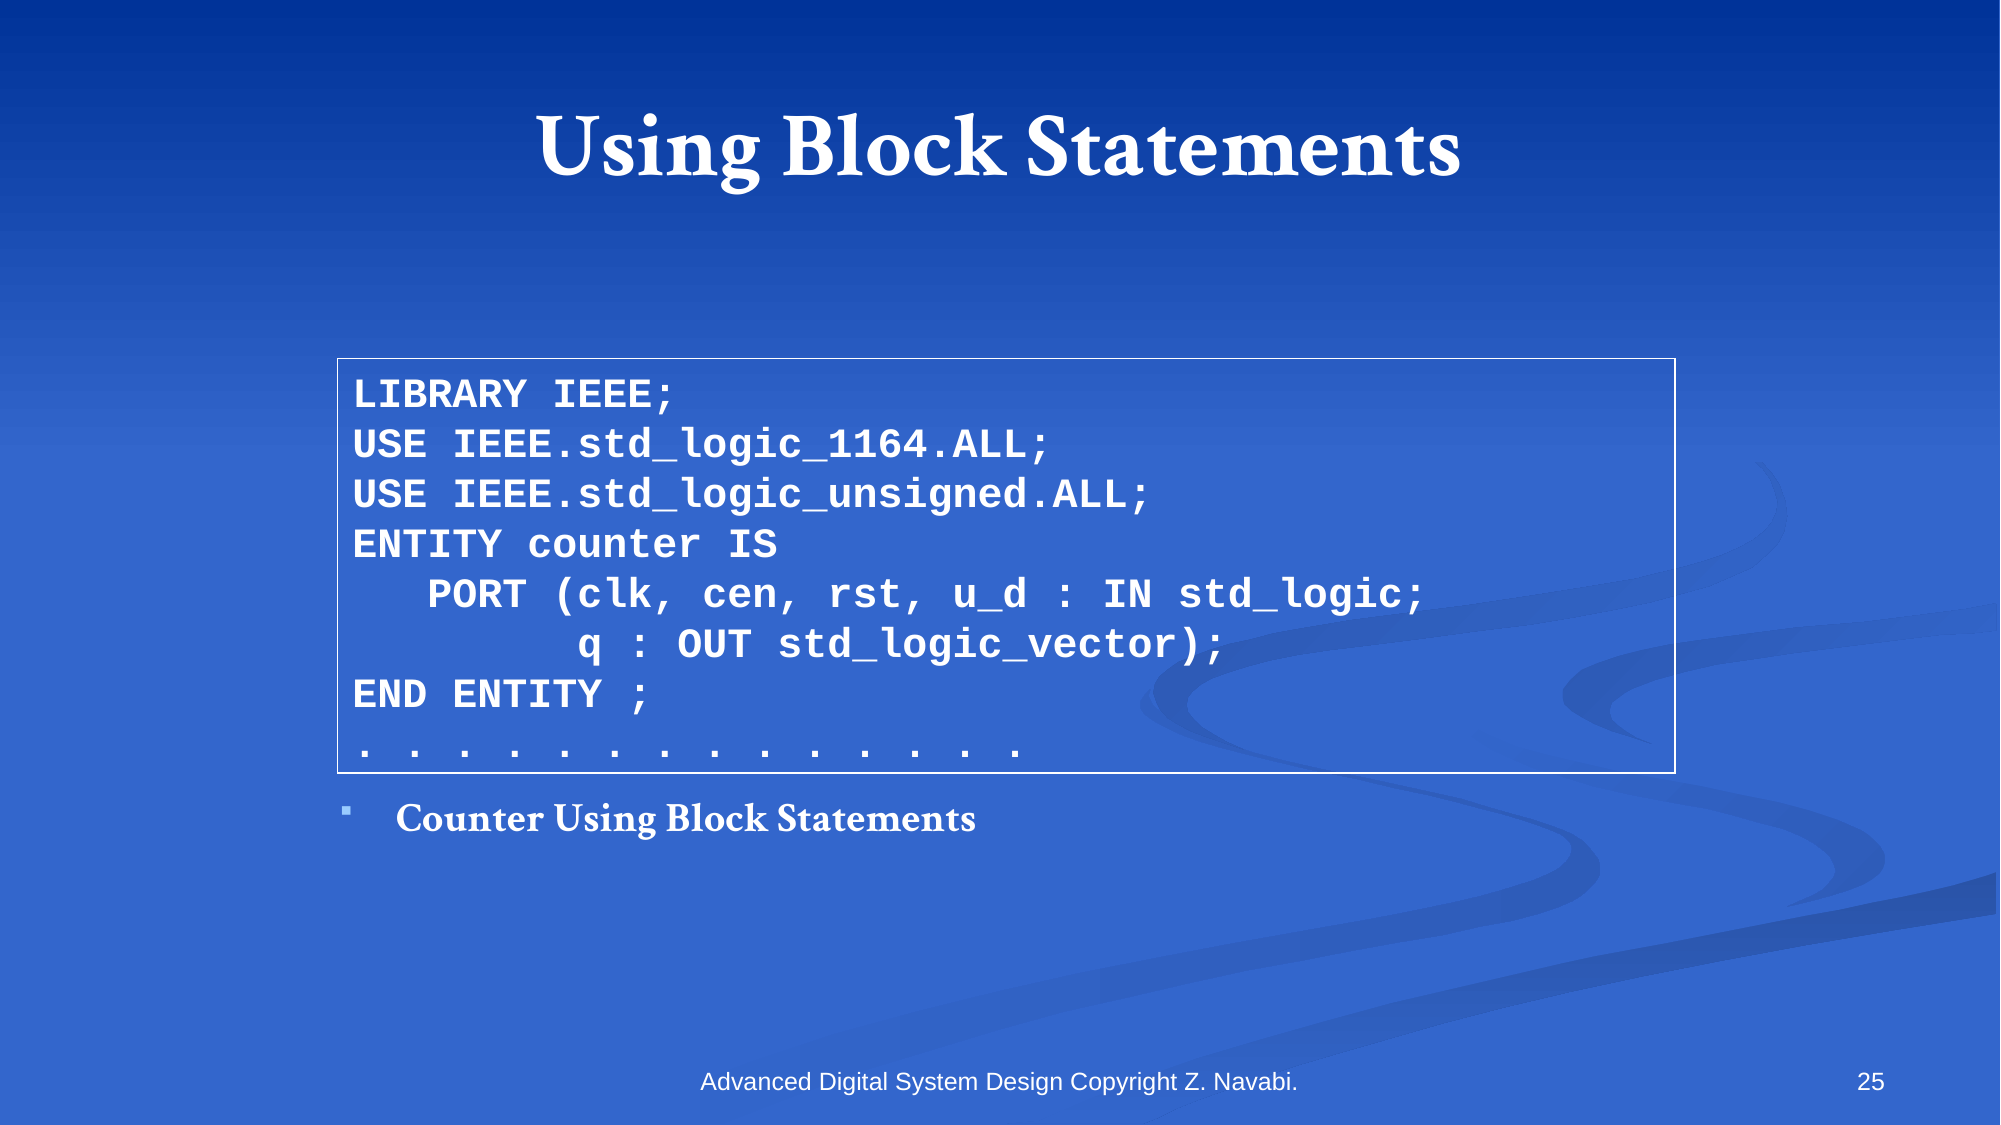

# Using Block Statements
LIBRARY IEEE;
USE IEEE.std_logic_1164.ALL;
USE IEEE.std_logic_unsigned.ALL;
ENTITY counter IS
   PORT (clk, cen, rst, u_d : IN std_logic;
         q : OUT std_logic_vector);
END ENTITY ;
. . . . . . . . . . . . . .
Counter Using Block Statements
Advanced Digital System Design Copyright Z. Navabi.
25